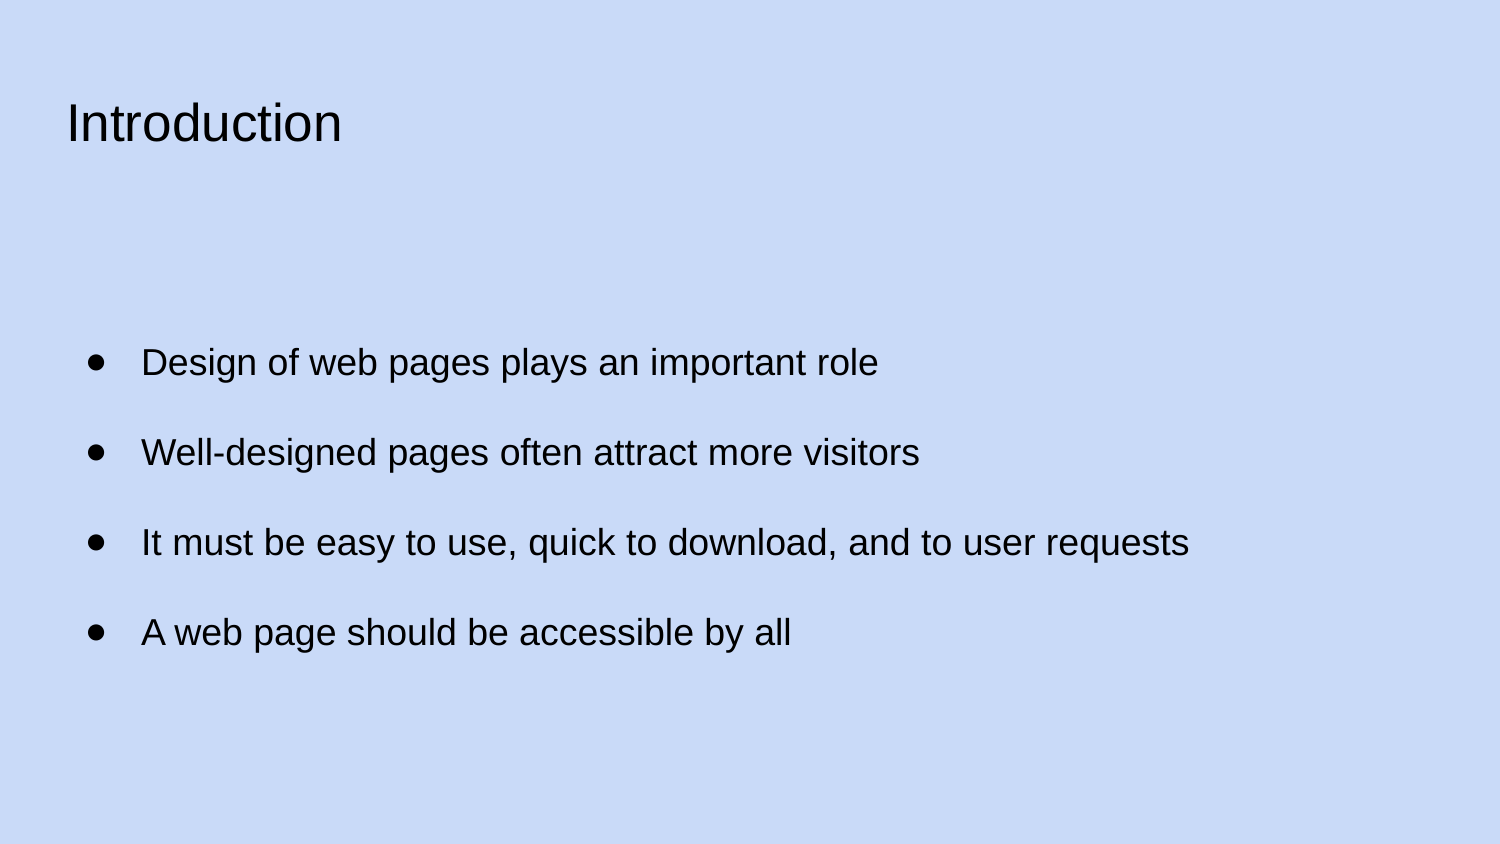

# Introduction
Design of web pages plays an important role
Well-designed pages often attract more visitors
It must be easy to use, quick to download, and to user requests
A web page should be accessible by all